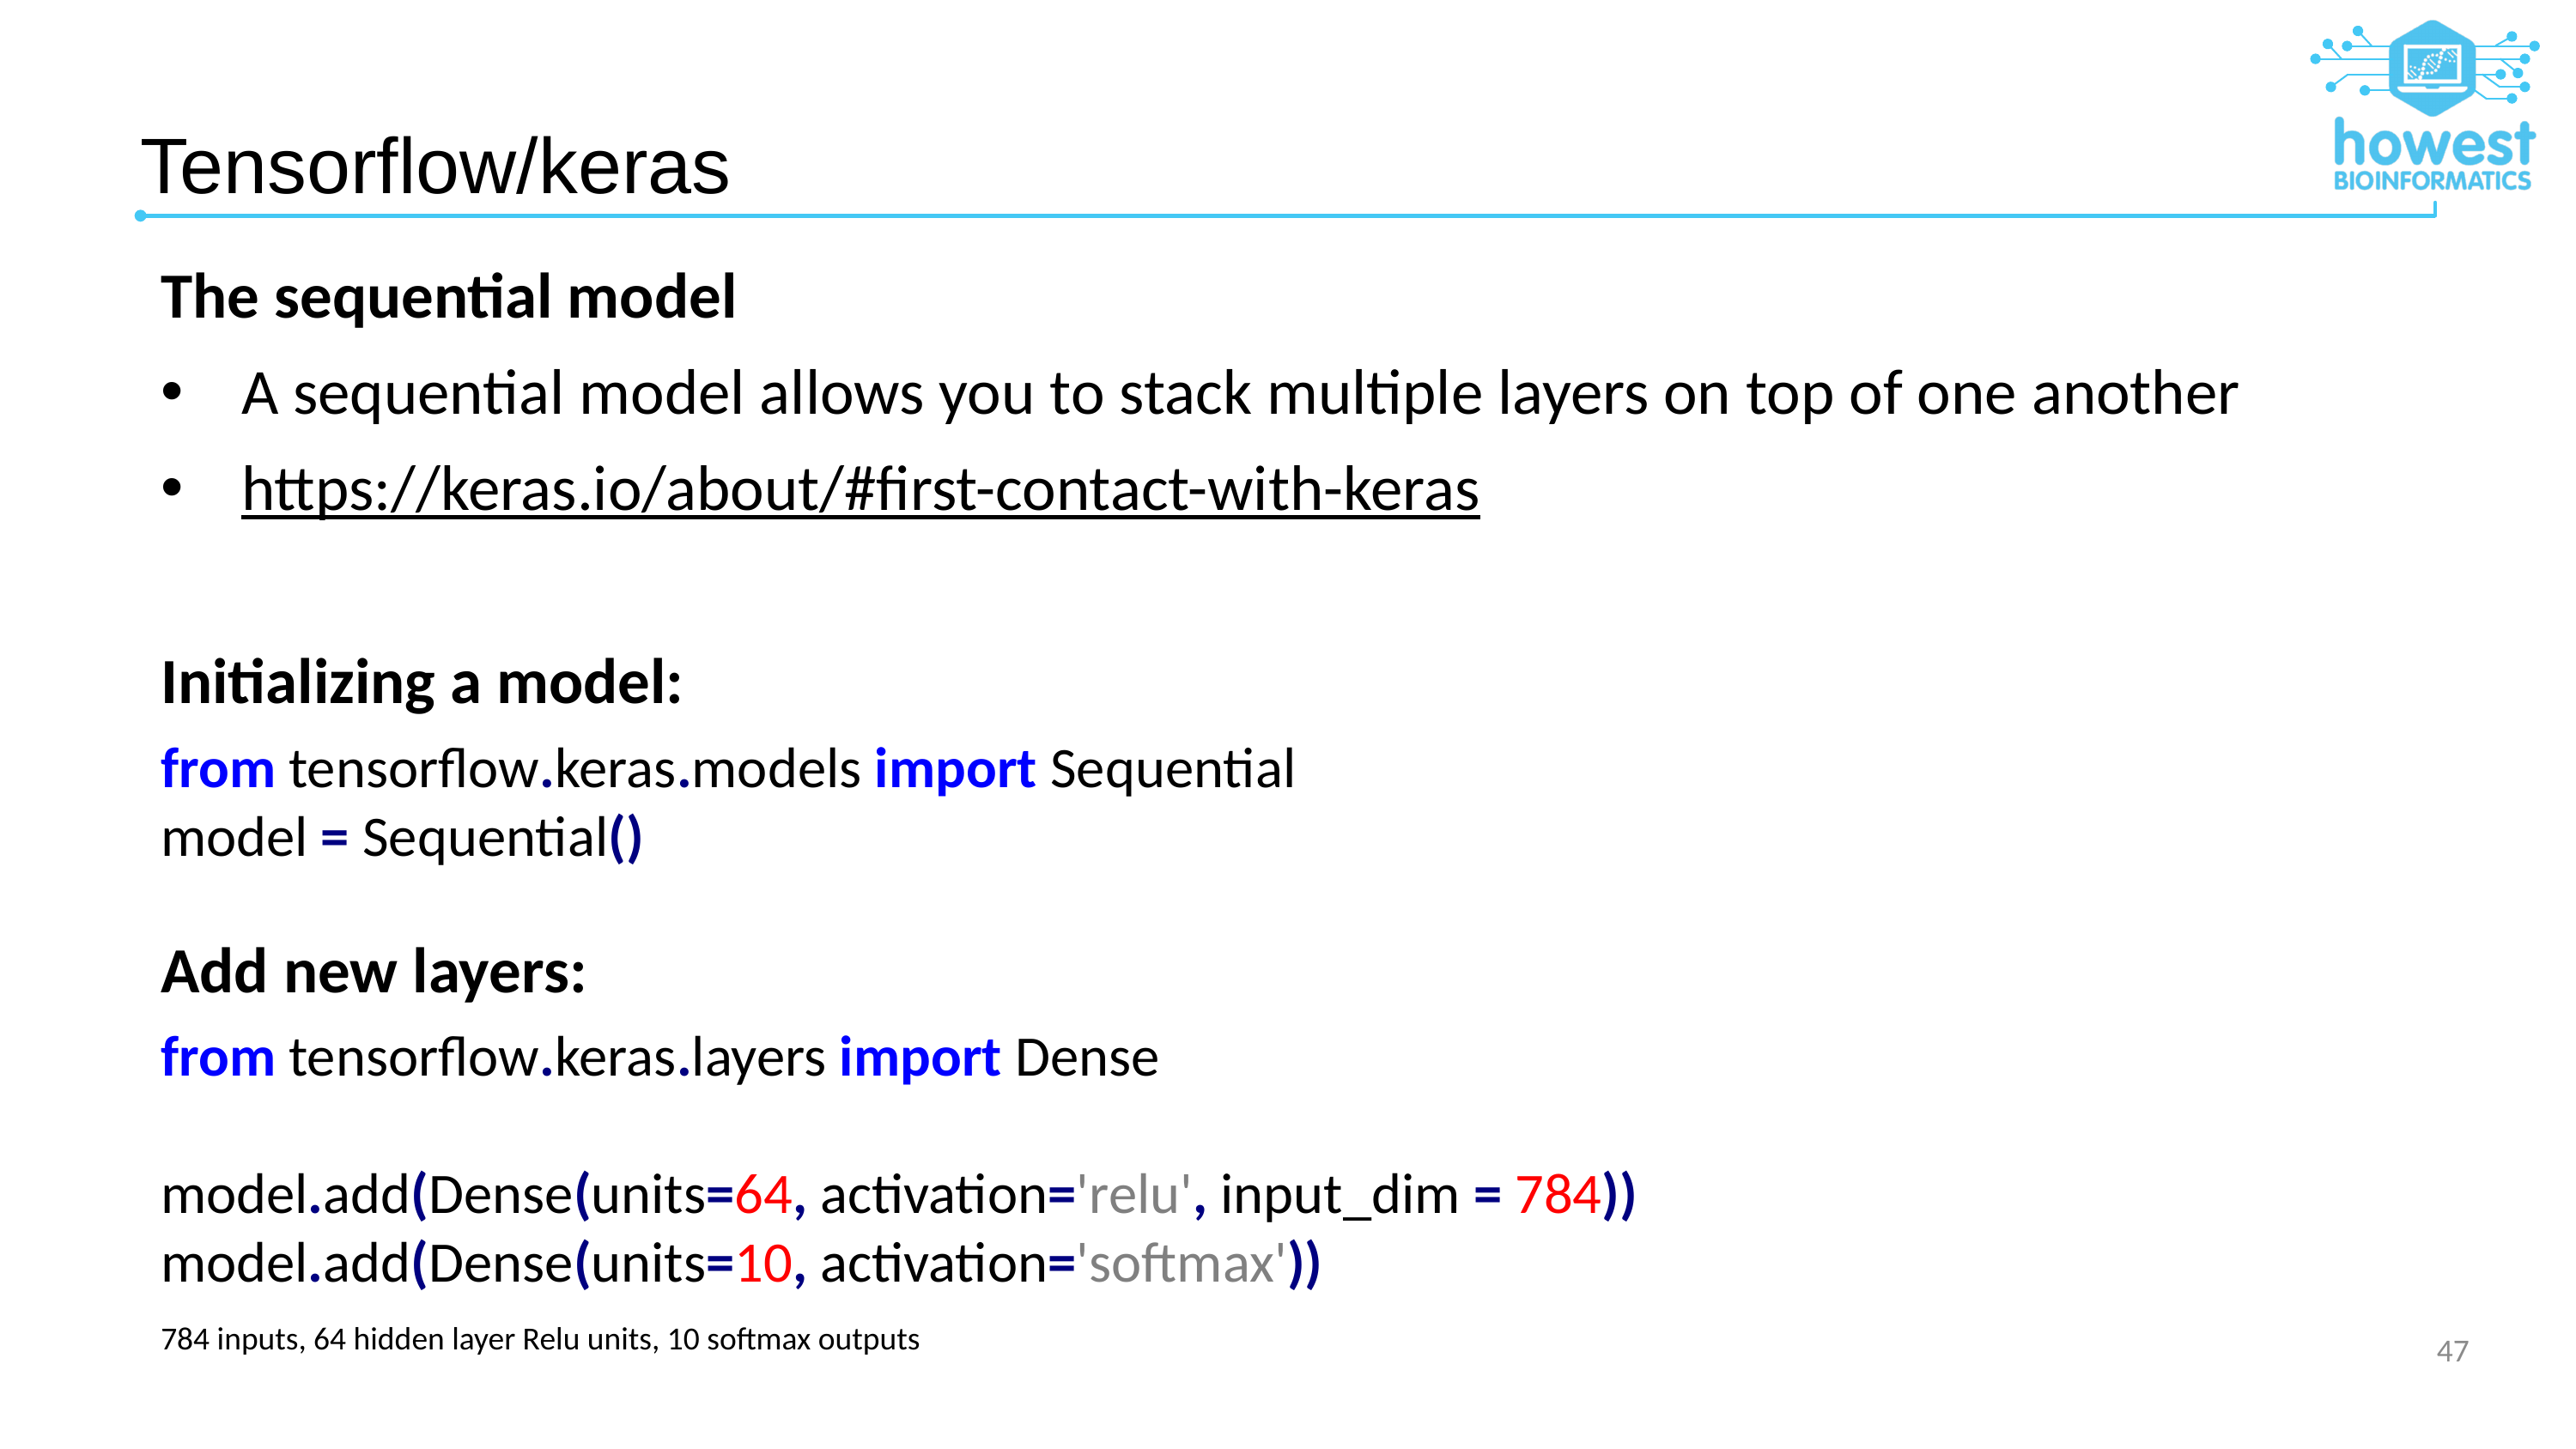

# Tensorflow/keras
The sequential model
A sequential model allows you to stack multiple layers on top of one another
https://keras.io/about/#first-contact-with-keras

Initializing a model:

Add new layers:

784 inputs, 64 hidden layer Relu units, 10 softmax outputs
from tensorflow.keras.models import Sequential
model = Sequential()
from tensorflow.keras.layers import Dense

model.add(Dense(units=64, activation='relu', input_dim = 784))
model.add(Dense(units=10, activation='softmax'))
47